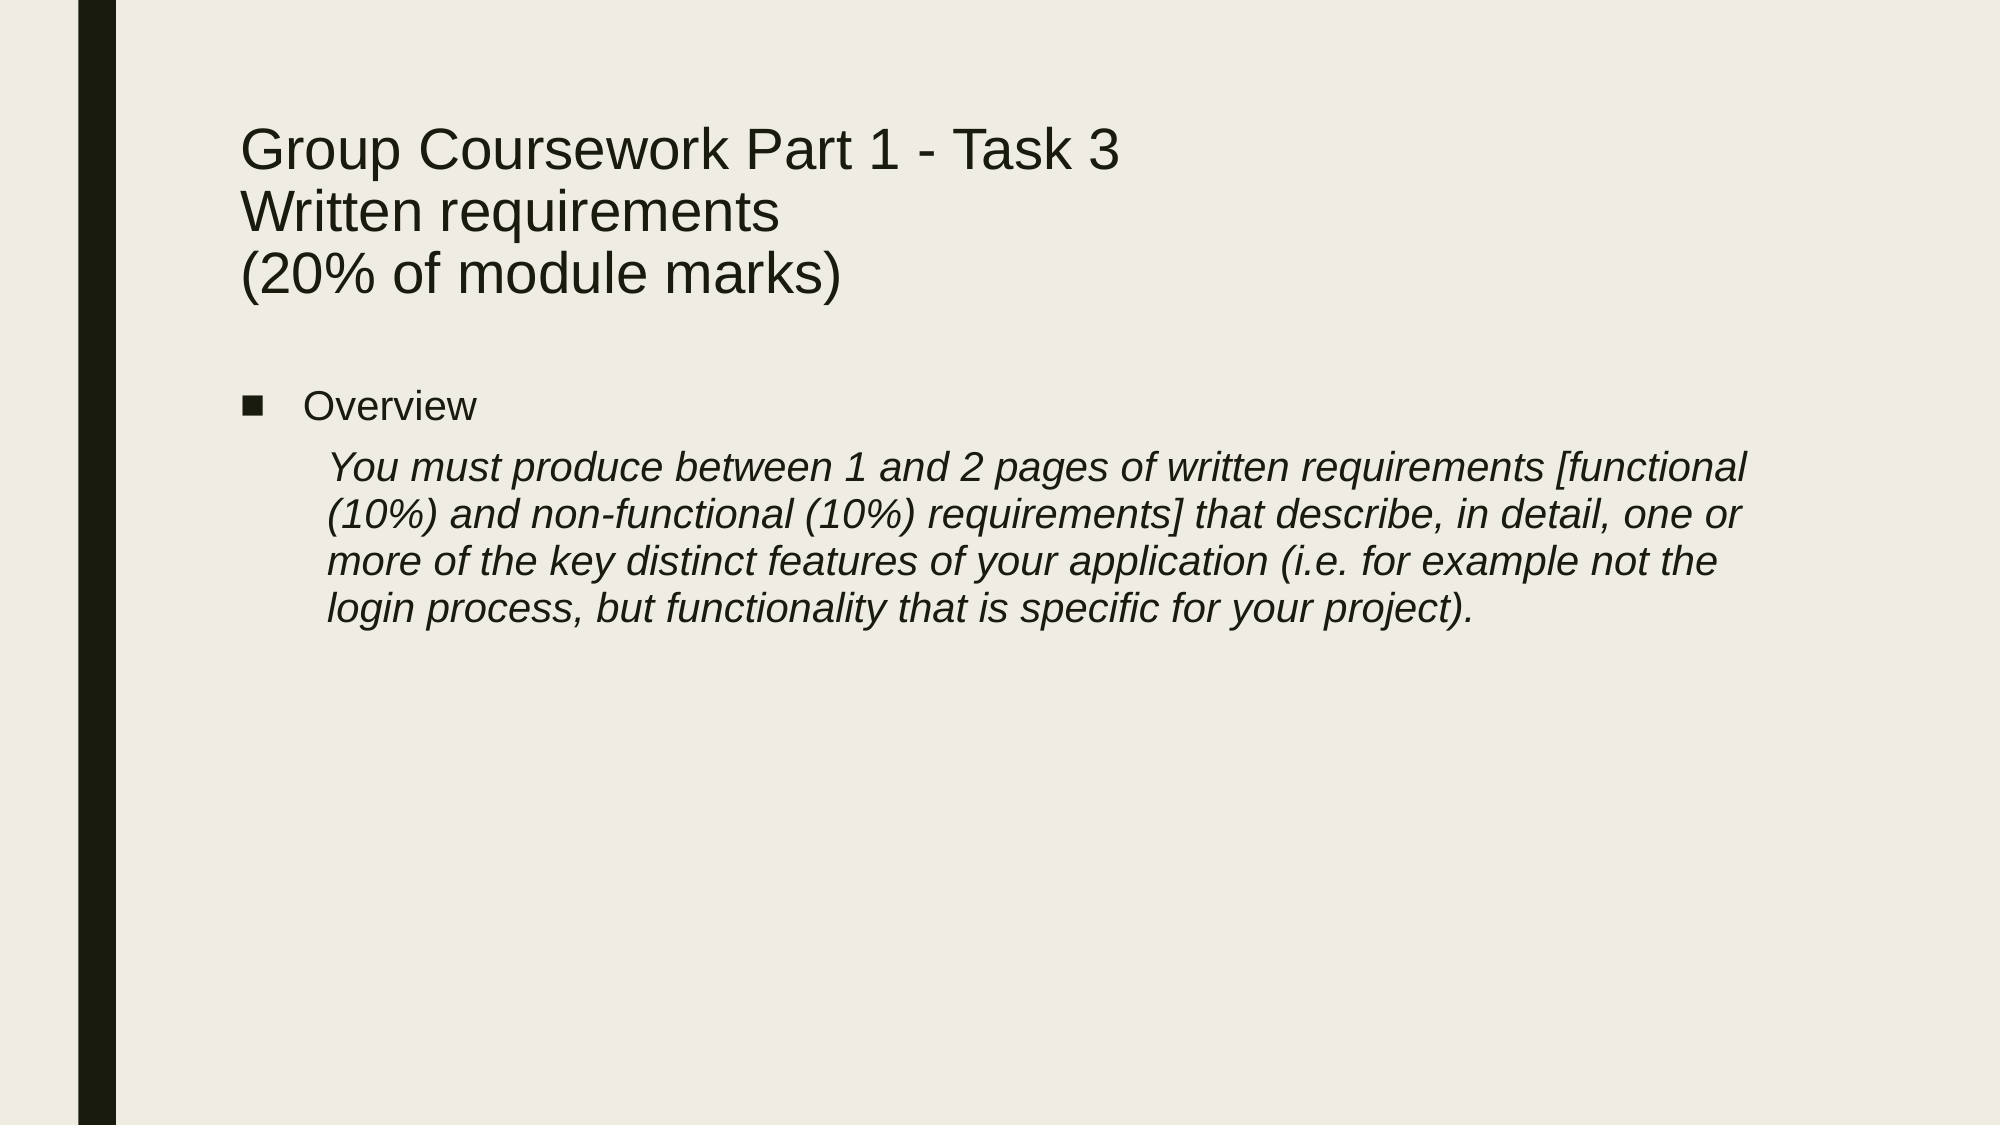

# Group Coursework Part 1 - Task 3 Written requirements (20% of module marks)
Overview
You must produce between 1 and 2 pages of written requirements [functional (10%) and non-functional (10%) requirements] that describe, in detail, one or more of the key distinct features of your application (i.e. for example not the login process, but functionality that is specific for your project).